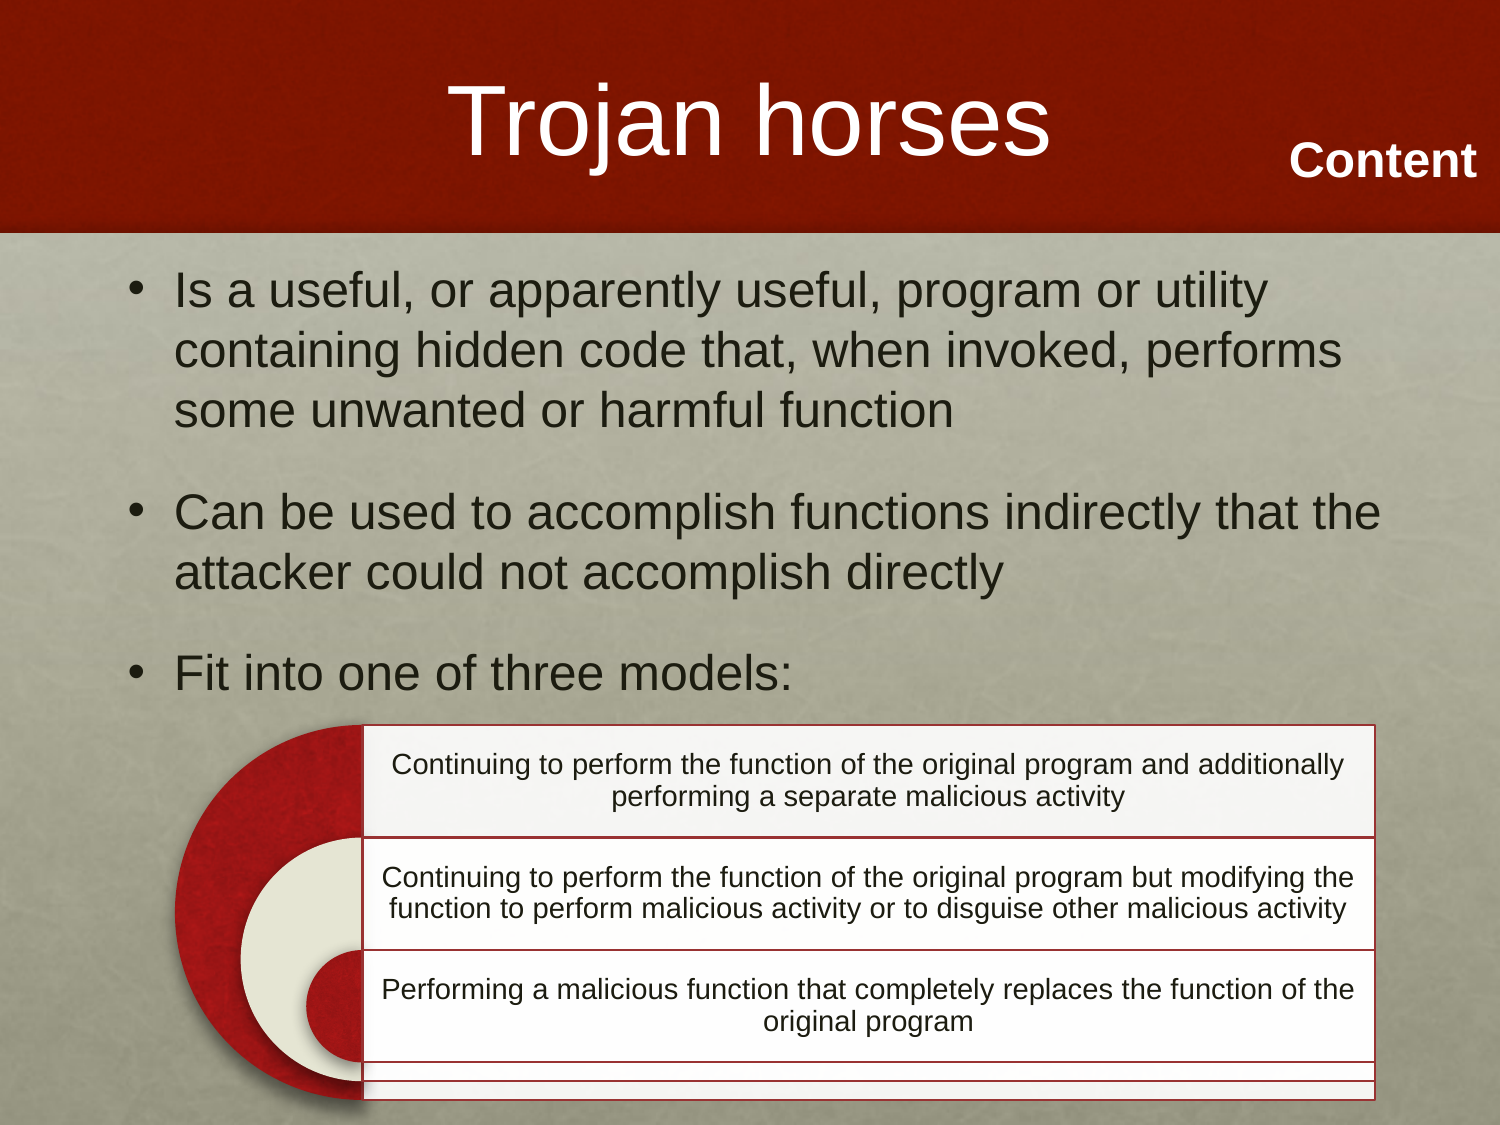

# Trojan horses
Is a useful, or apparently useful, program or utility containing hidden code that, when invoked, performs some unwanted or harmful function
Can be used to accomplish functions indirectly that the attacker could not accomplish directly
Fit into one of three models:
Continuing to perform the function of the original program and additionally performing a separate malicious activity
Continuing to perform the function of the original program but modifying the function to perform malicious activity or to disguise other malicious activity
Performing a malicious function that completely replaces the function of the original program